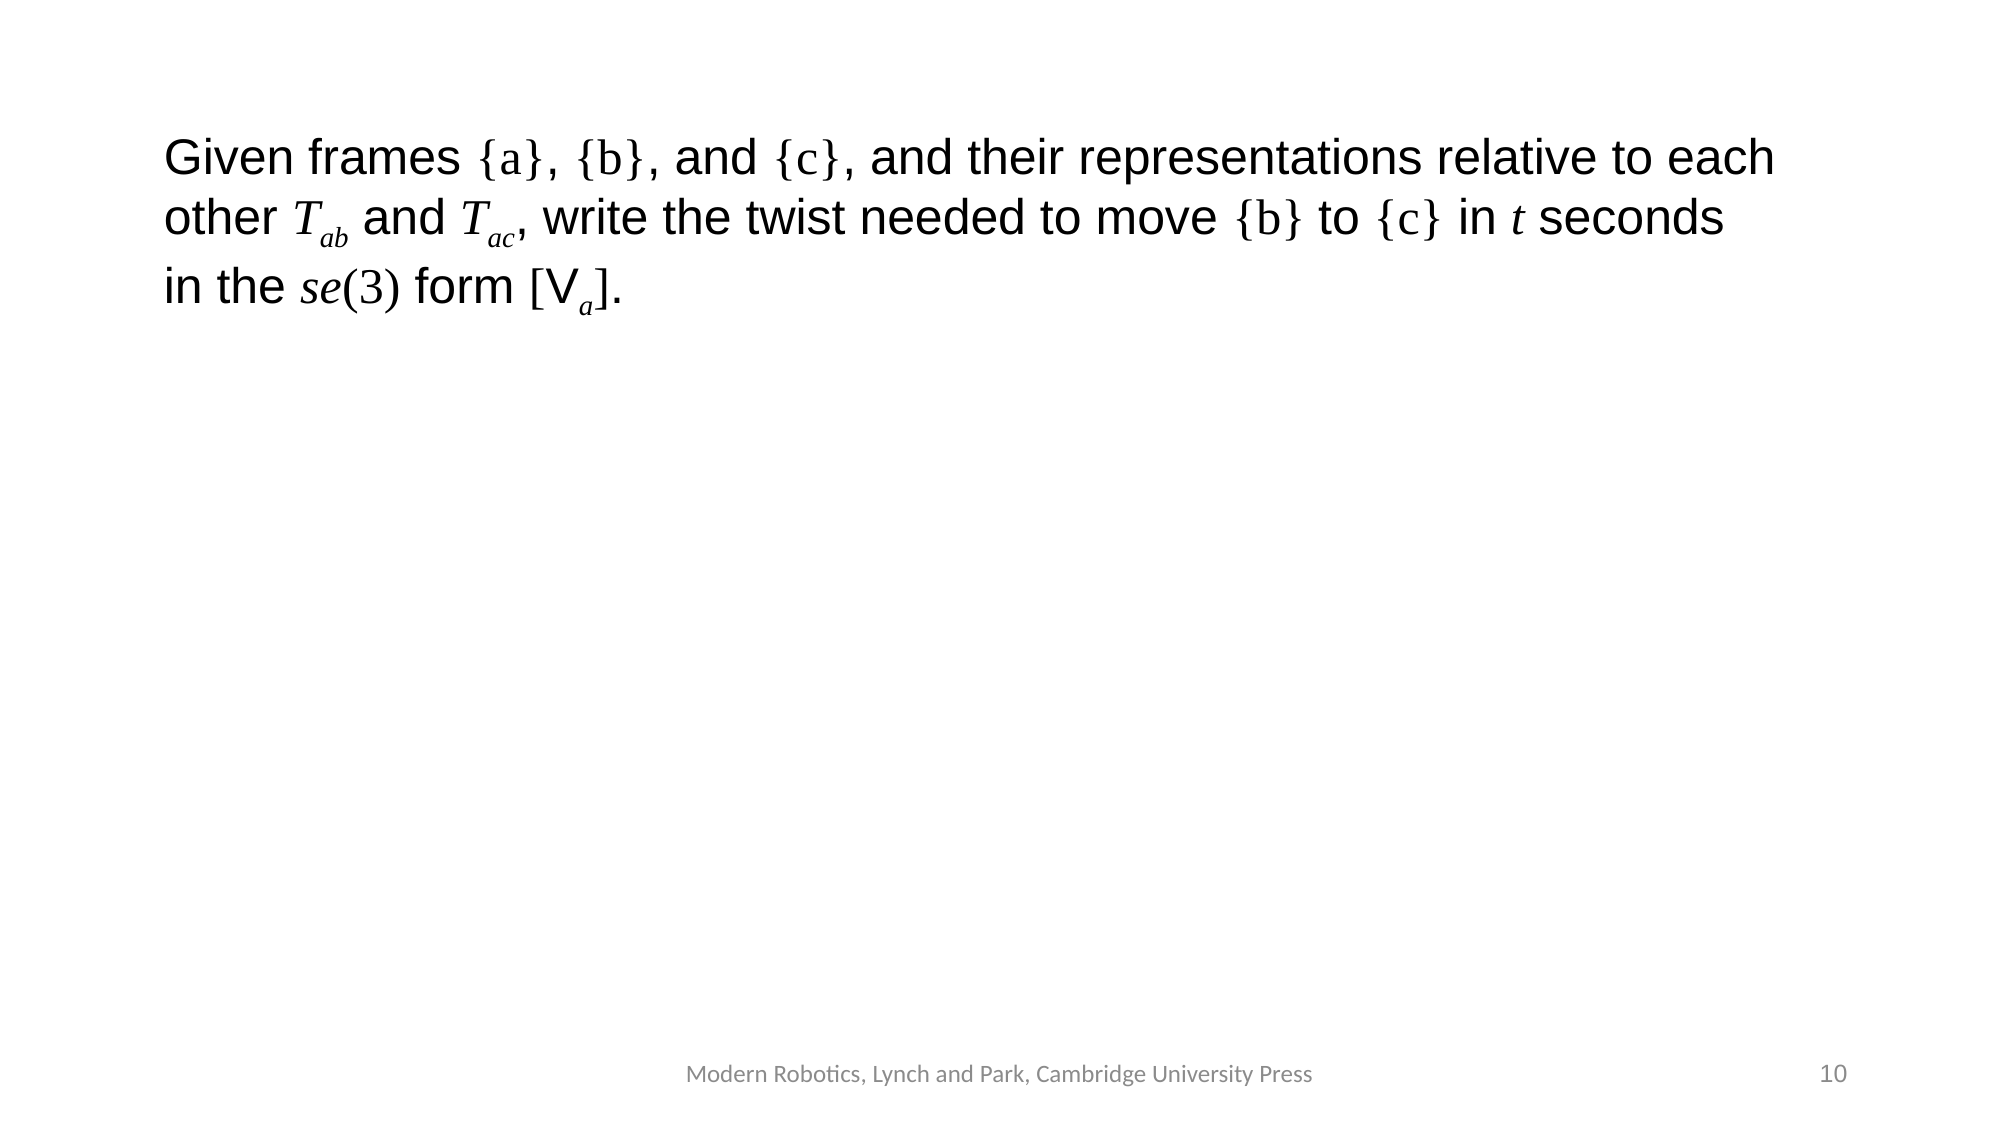

Given frames {a}, {b}, and {c}, and their representations relative to each
other Tab and Tac, write the twist needed to move {b} to {c} in t seconds
in the se(3) form [Va].
Modern Robotics, Lynch and Park, Cambridge University Press
10